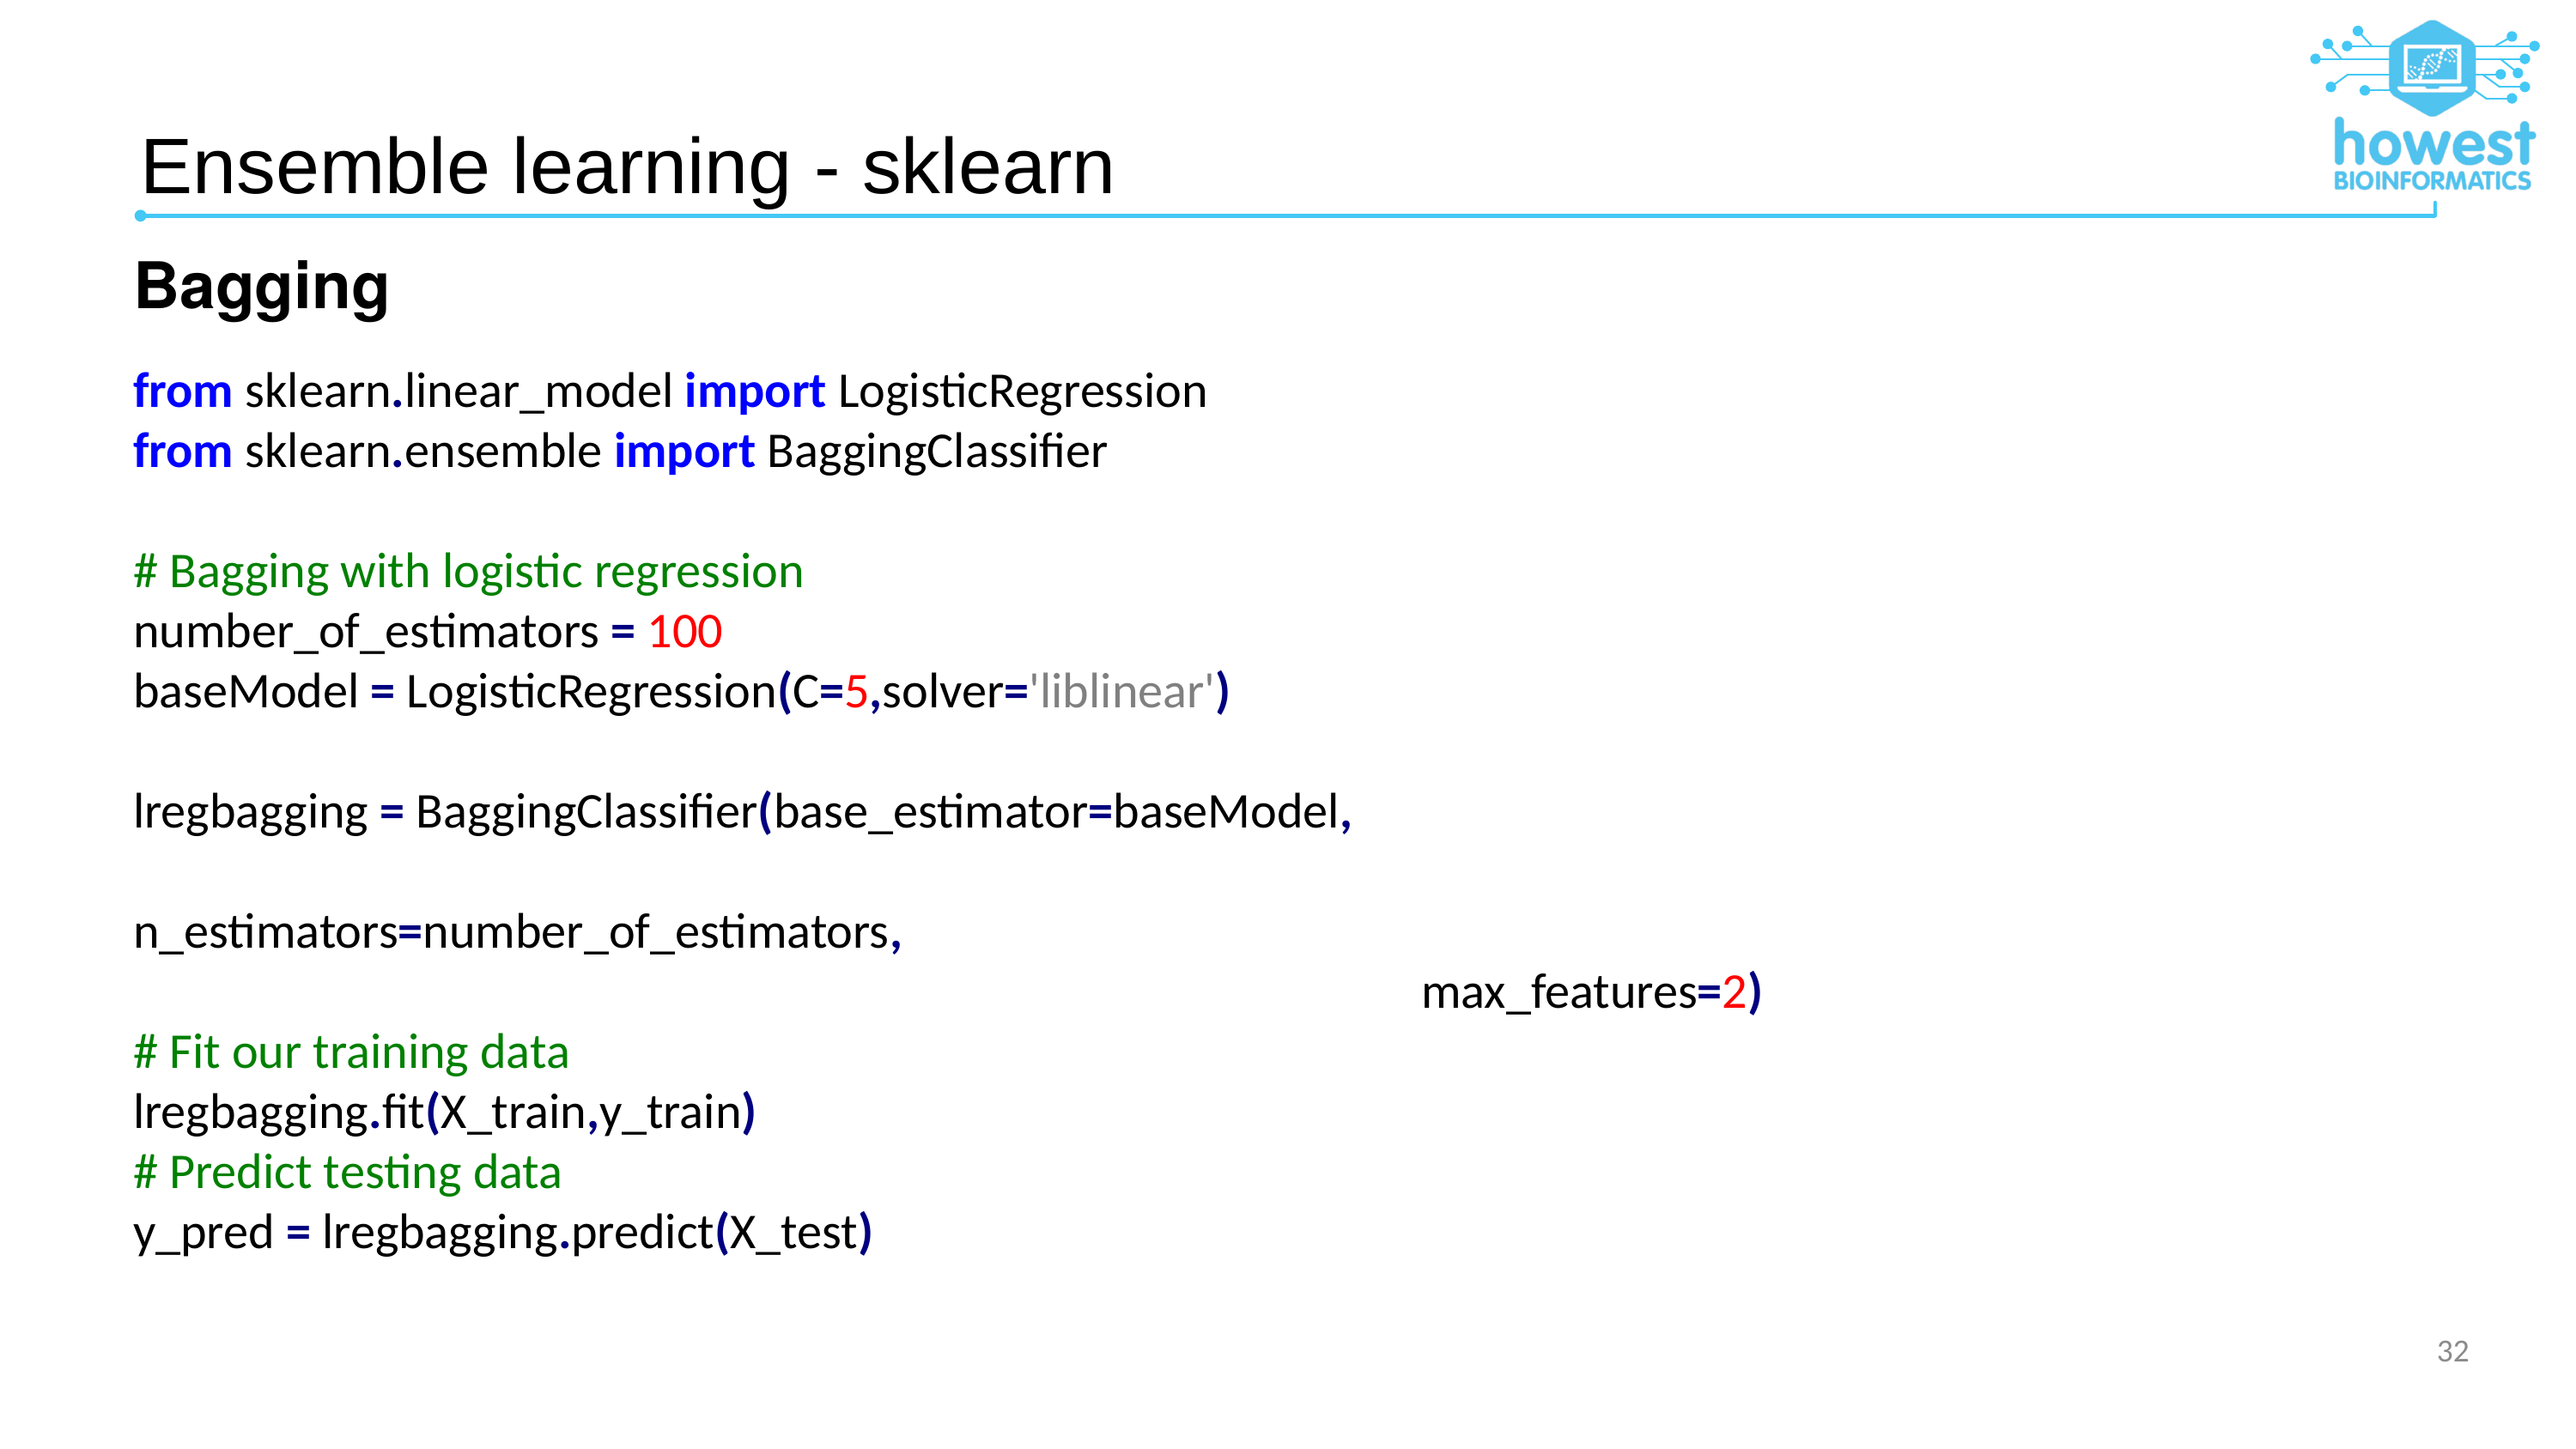

# Ensemble learning - sklearn
Bagging

from sklearn.linear_model import LogisticRegression
from sklearn.ensemble import BaggingClassifier

# Bagging with logistic regression
number_of_estimators = 100
baseModel = LogisticRegression(C=5,solver='liblinear')

lregbagging = BaggingClassifier(base_estimator=baseModel,
										n_estimators=number_of_estimators,
										max_features=2)
# Fit our training data
lregbagging.fit(X_train,y_train)
# Predict testing data
y_pred = lregbagging.predict(X_test)
32